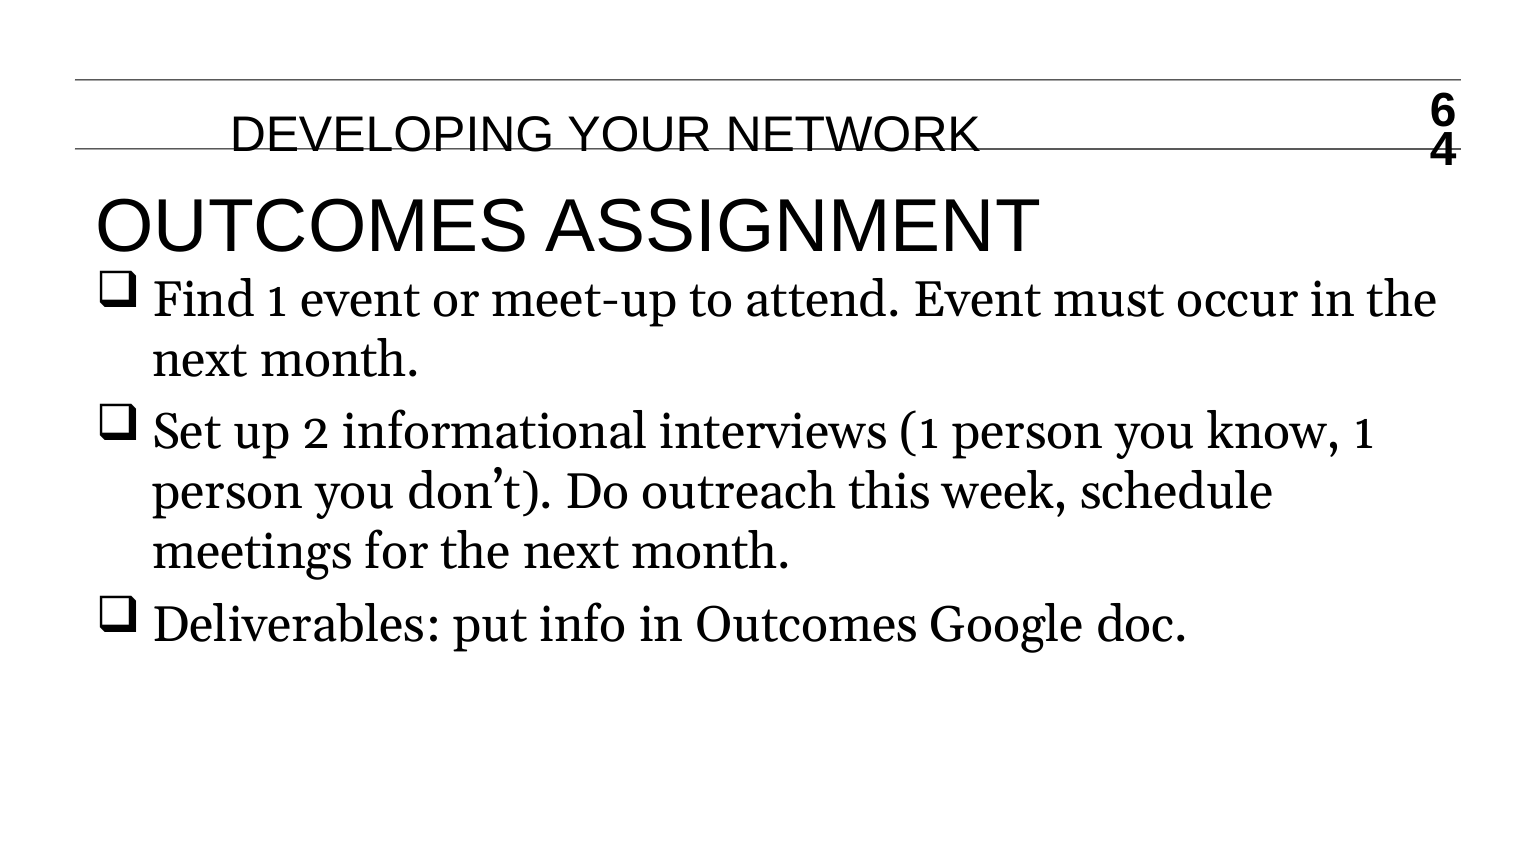

64
DEVELOPING YOUR NETWORK
OUTCOMES ASSIGNMENT
Find 1 event or meet-up to attend. Event must occur in the next month.
Set up 2 informational interviews (1 person you know, 1 person you don’t). Do outreach this week, schedule meetings for the next month.
Deliverables: put info in Outcomes Google doc.